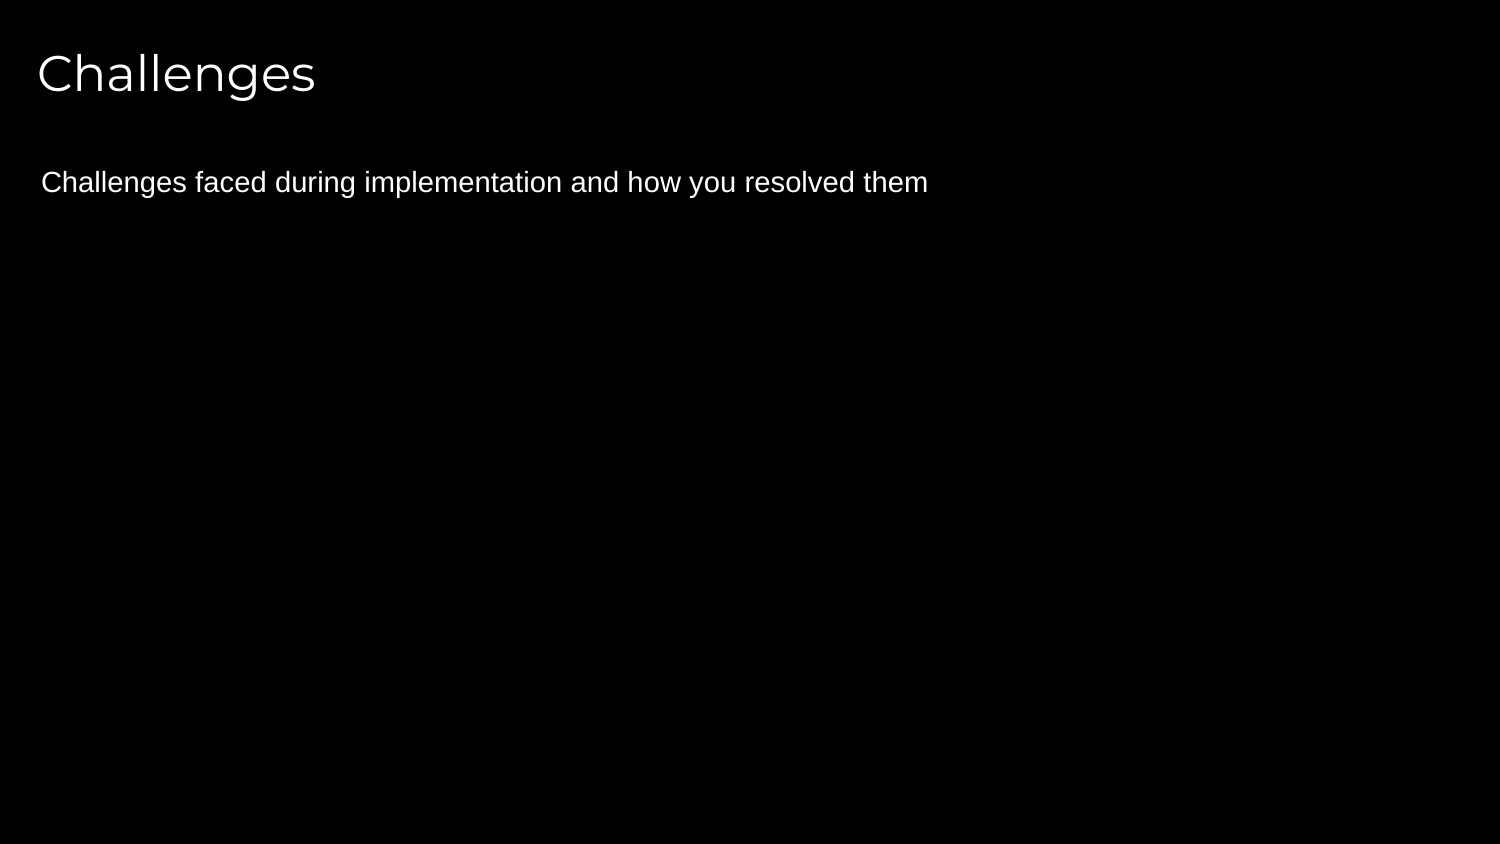

Challenges

Challenges faced during implementation and how you resolved them